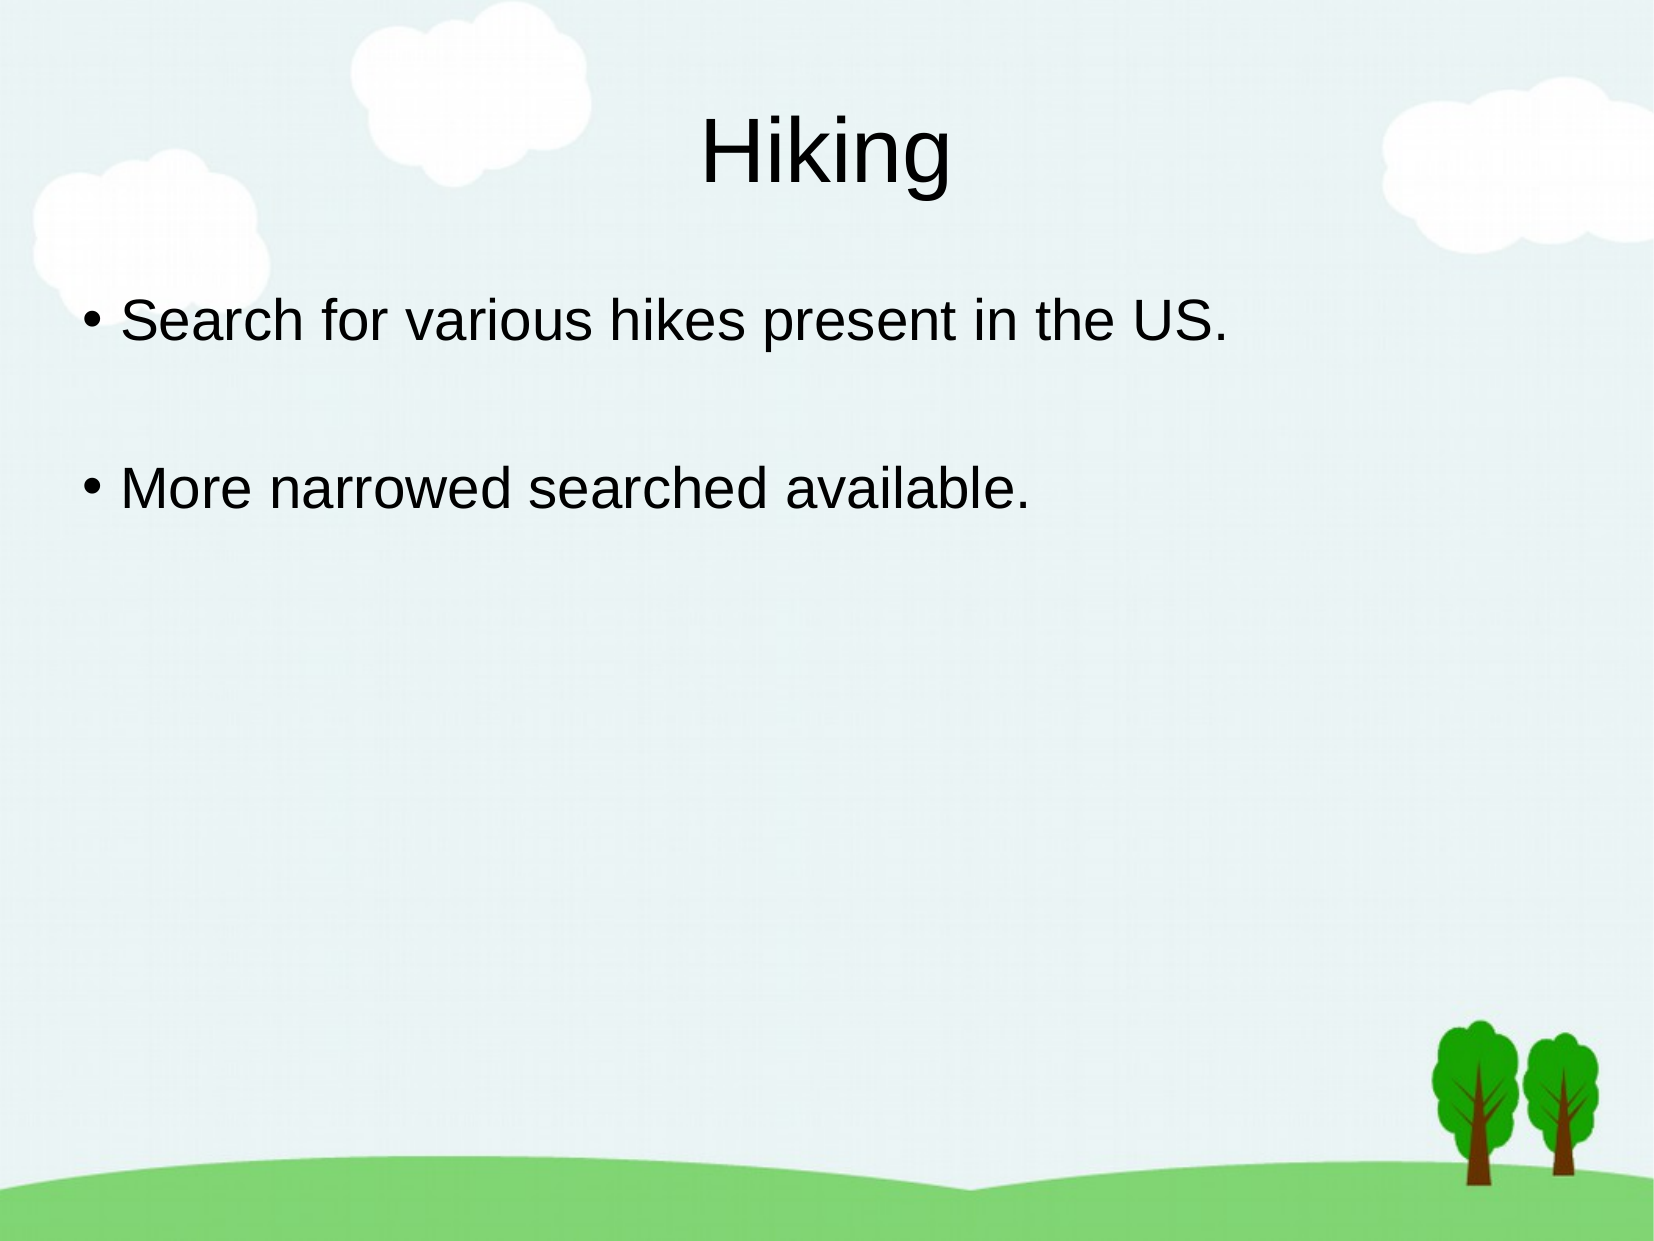

Hiking
Search for various hikes present in the US.

More narrowed searched available.